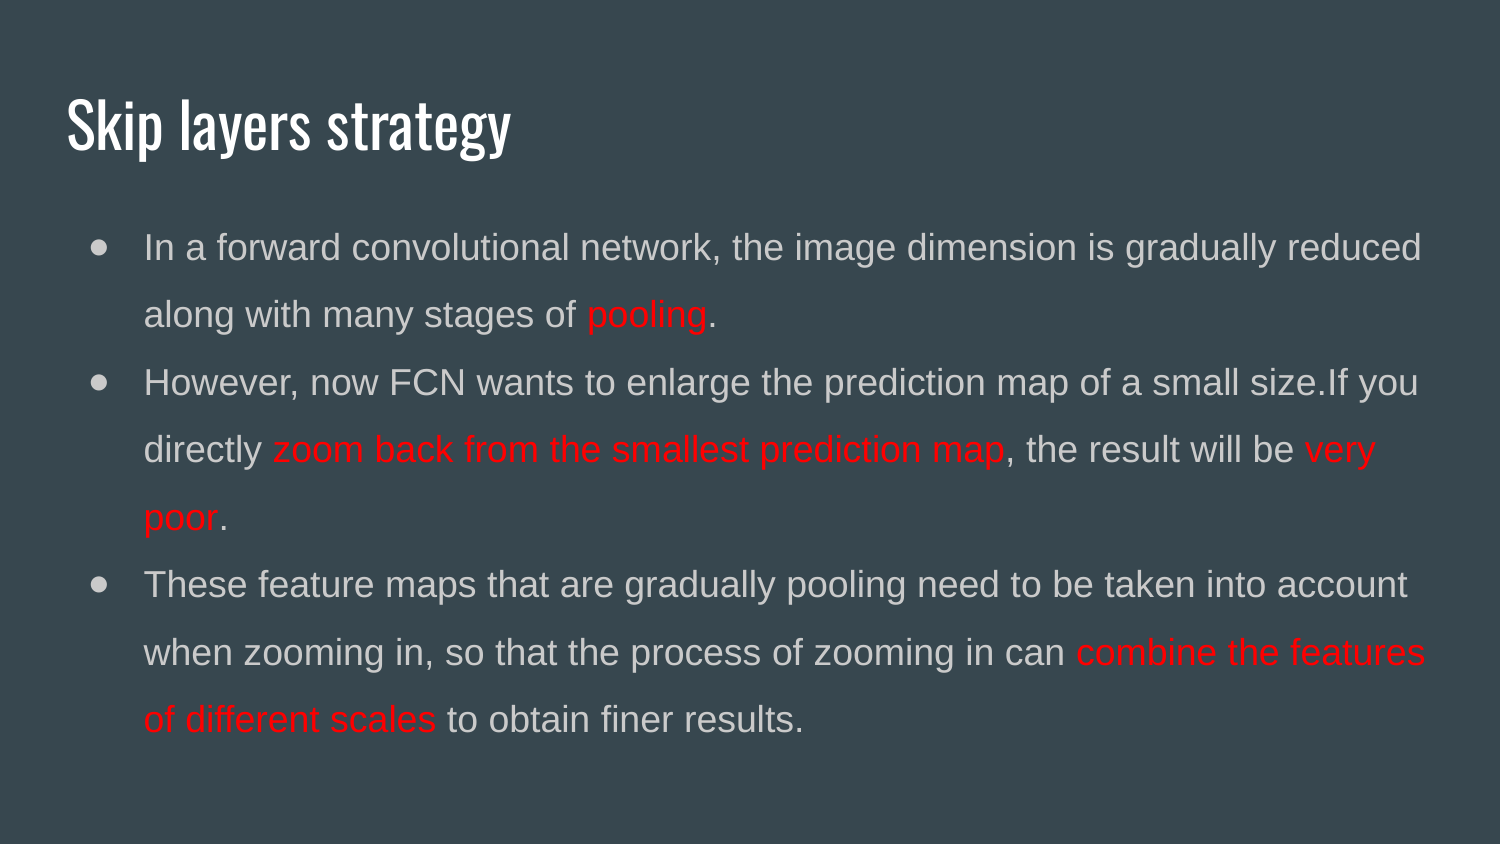

# Skip layers strategy

In a forward convolutional network, the image dimension is gradually reduced along with many stages of pooling.
However, now FCN wants to enlarge the prediction map of a small size.If you directly zoom back from the smallest prediction map, the result will be very poor.
These feature maps that are gradually pooling need to be taken into account when zooming in, so that the process of zooming in can combine the features of different scales to obtain finer results.